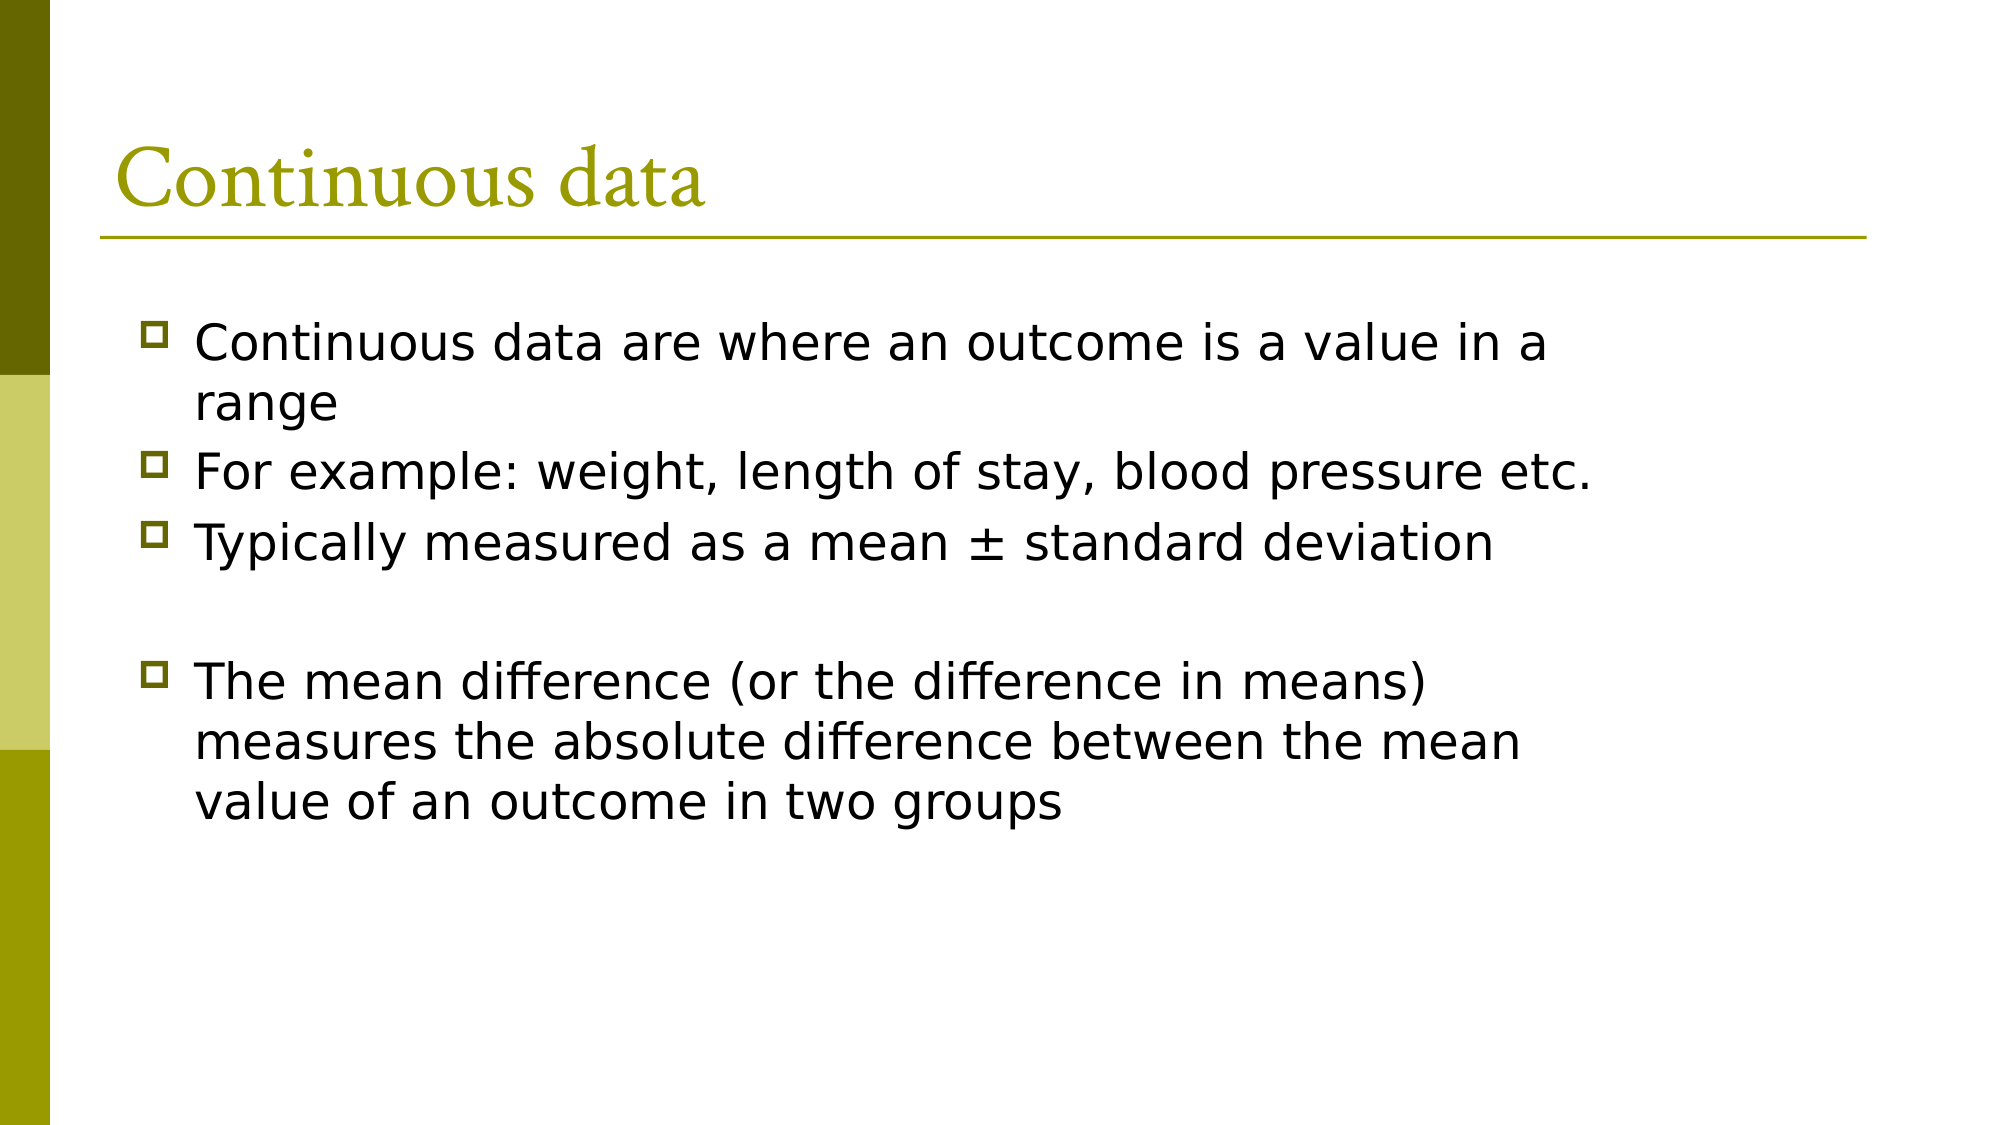

# Continuous data

Continuous data are where an outcome is a value in a range
For example: weight, length of stay, blood pressure etc.
Typically measured as a mean ± standard deviation

The mean difference (or the difference in means) measures the absolute difference between the mean value of an outcome in two groups